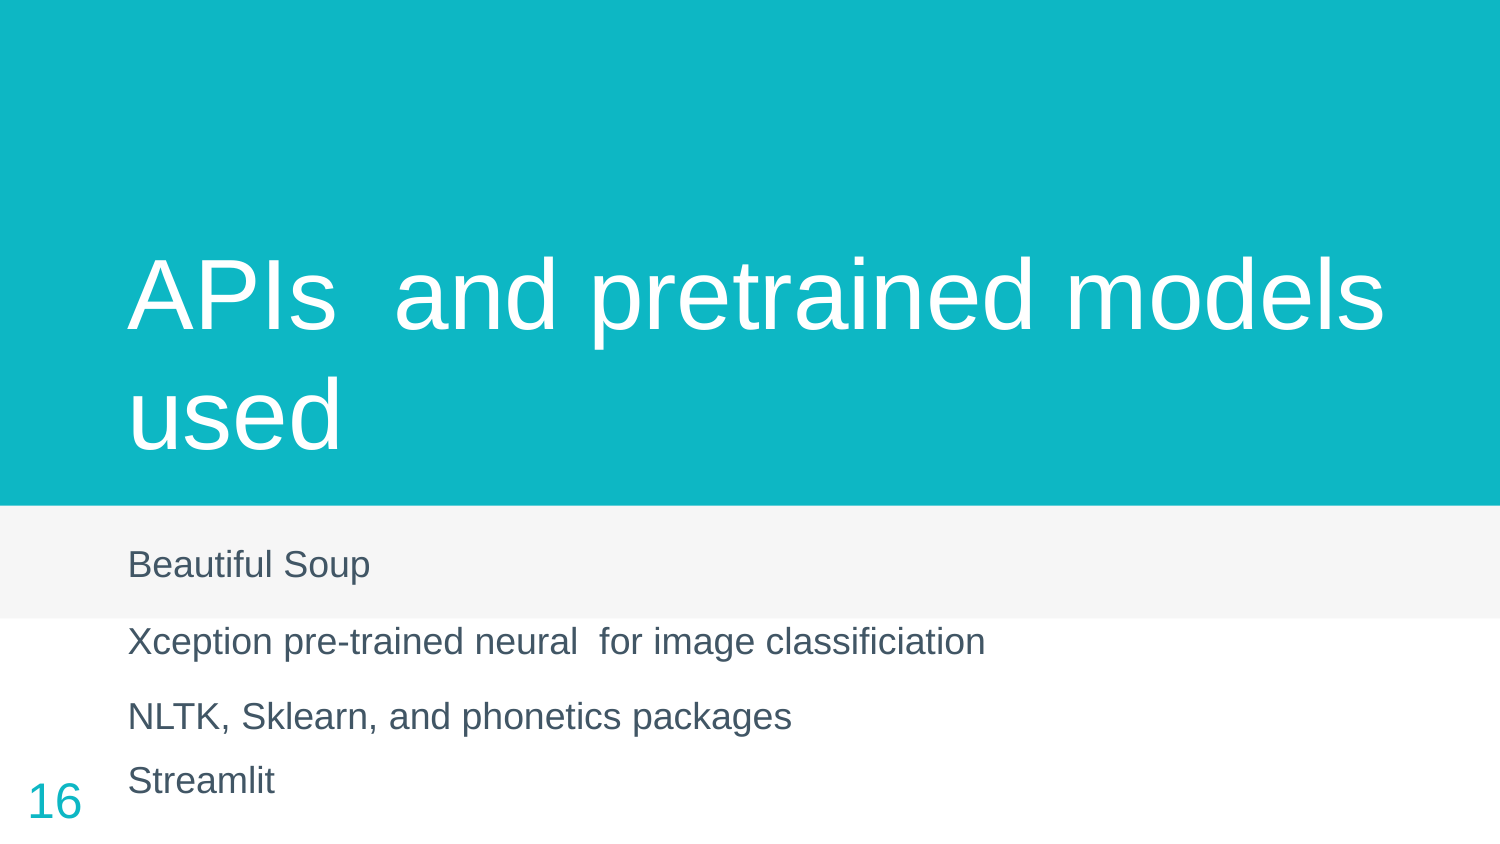

# APIs  and pretrained models used
Beautiful Soup
16
Xception pre-trained neural  for image classificiation
NLTK, Sklearn, and phonetics packages
Streamlit